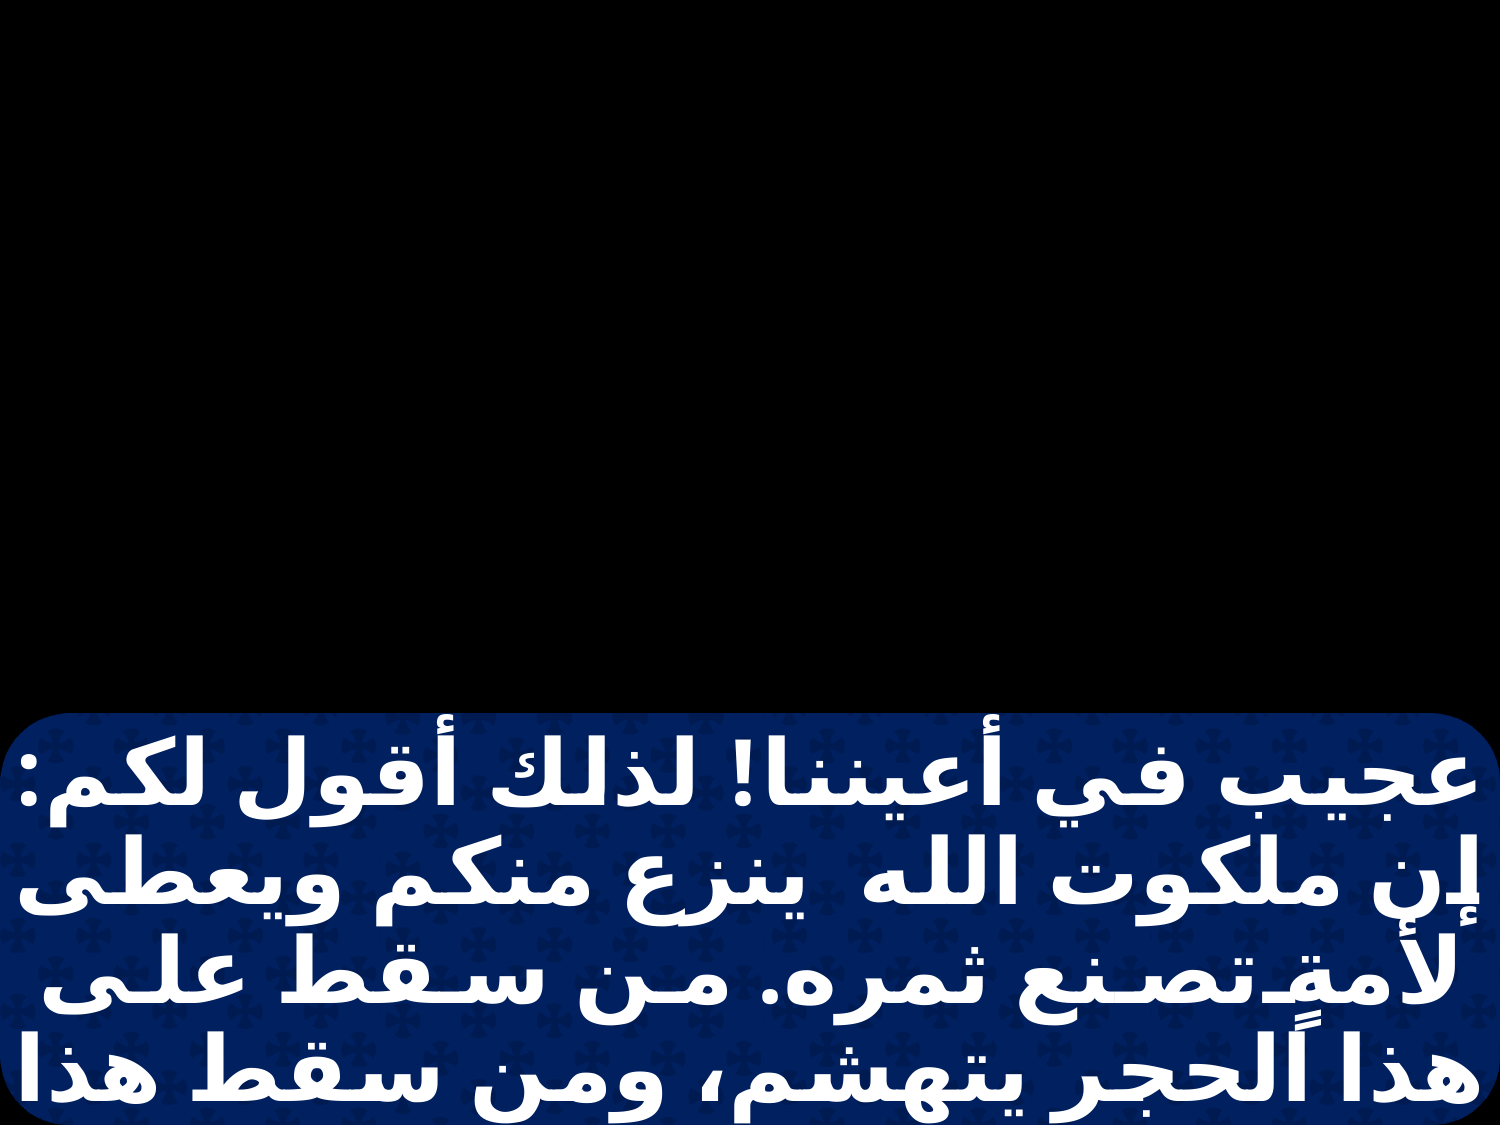

عجيب في أعيننا! لذلك أقول لكم: إن ملكوت الله  ينزع منكم ويعطى لأمةٍ تصنع ثمره. من سقط على  هذا الحجر يتهشم، ومن سقط هذا الحجر عليه  يطحنه!". فلما سمع رؤساء الكهنة والفريسيون